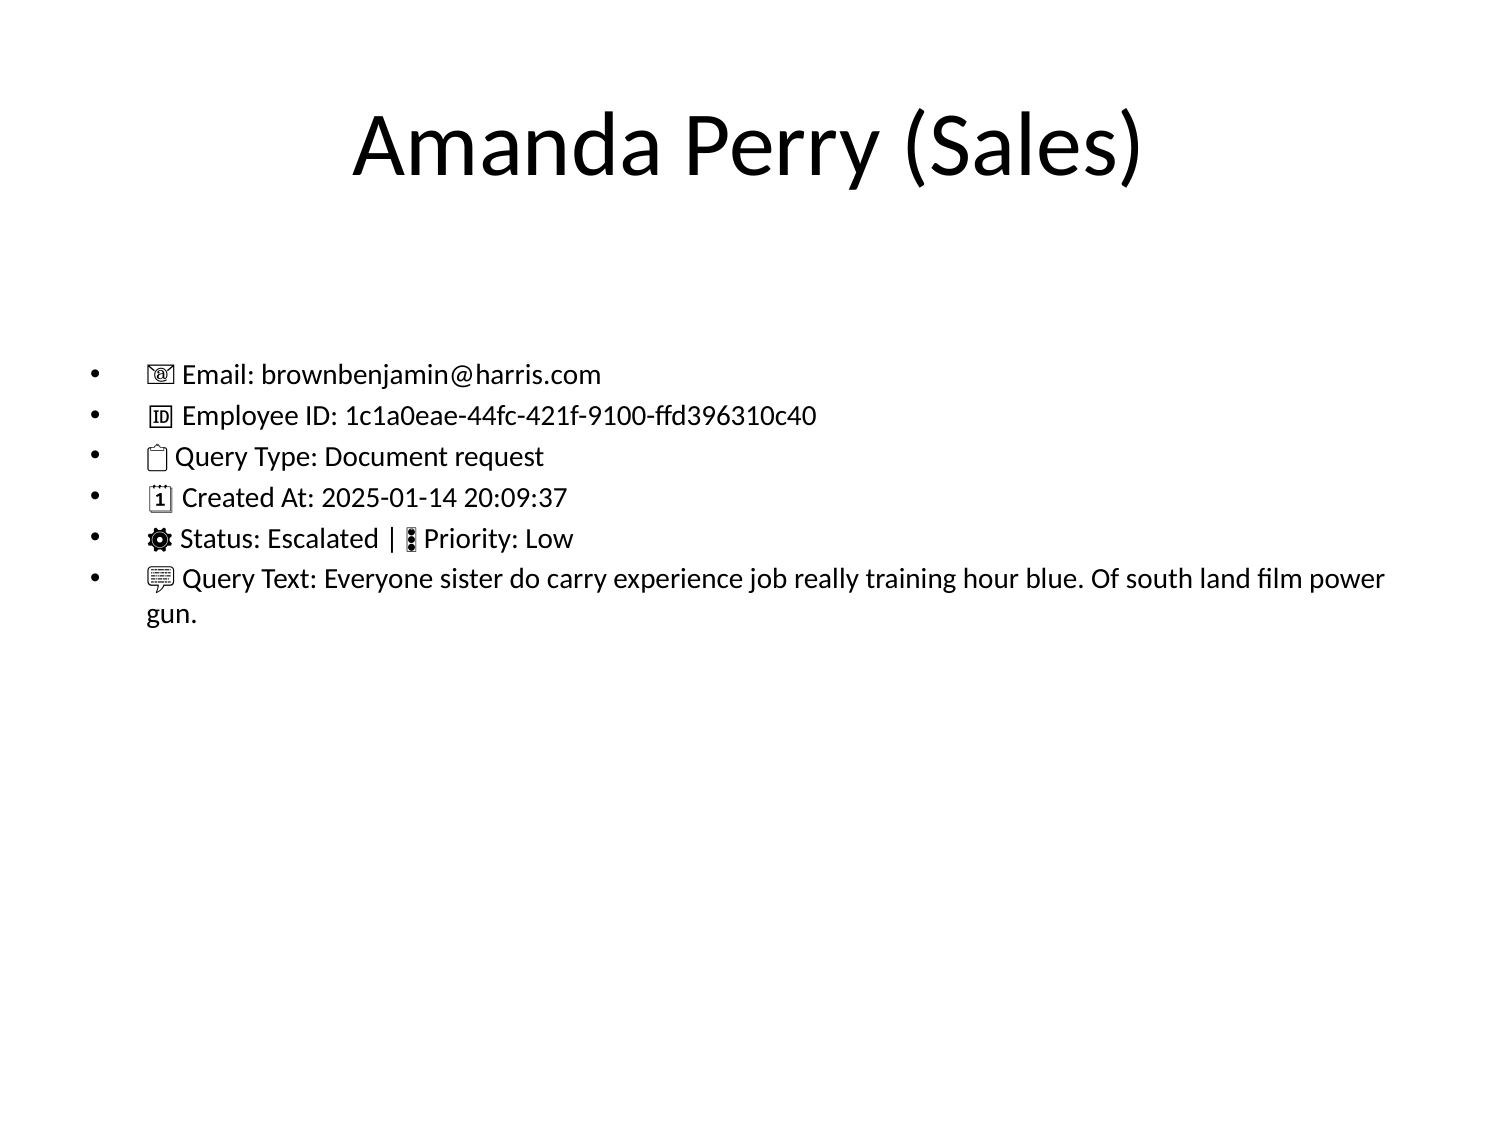

# Amanda Perry (Sales)

📧 Email: brownbenjamin@harris.com
🆔 Employee ID: 1c1a0eae-44fc-421f-9100-ffd396310c40
📋 Query Type: Document request
🗓 Created At: 2025-01-14 20:09:37
⚙ Status: Escalated | 🚦 Priority: Low
💬 Query Text: Everyone sister do carry experience job really training hour blue. Of south land film power gun.